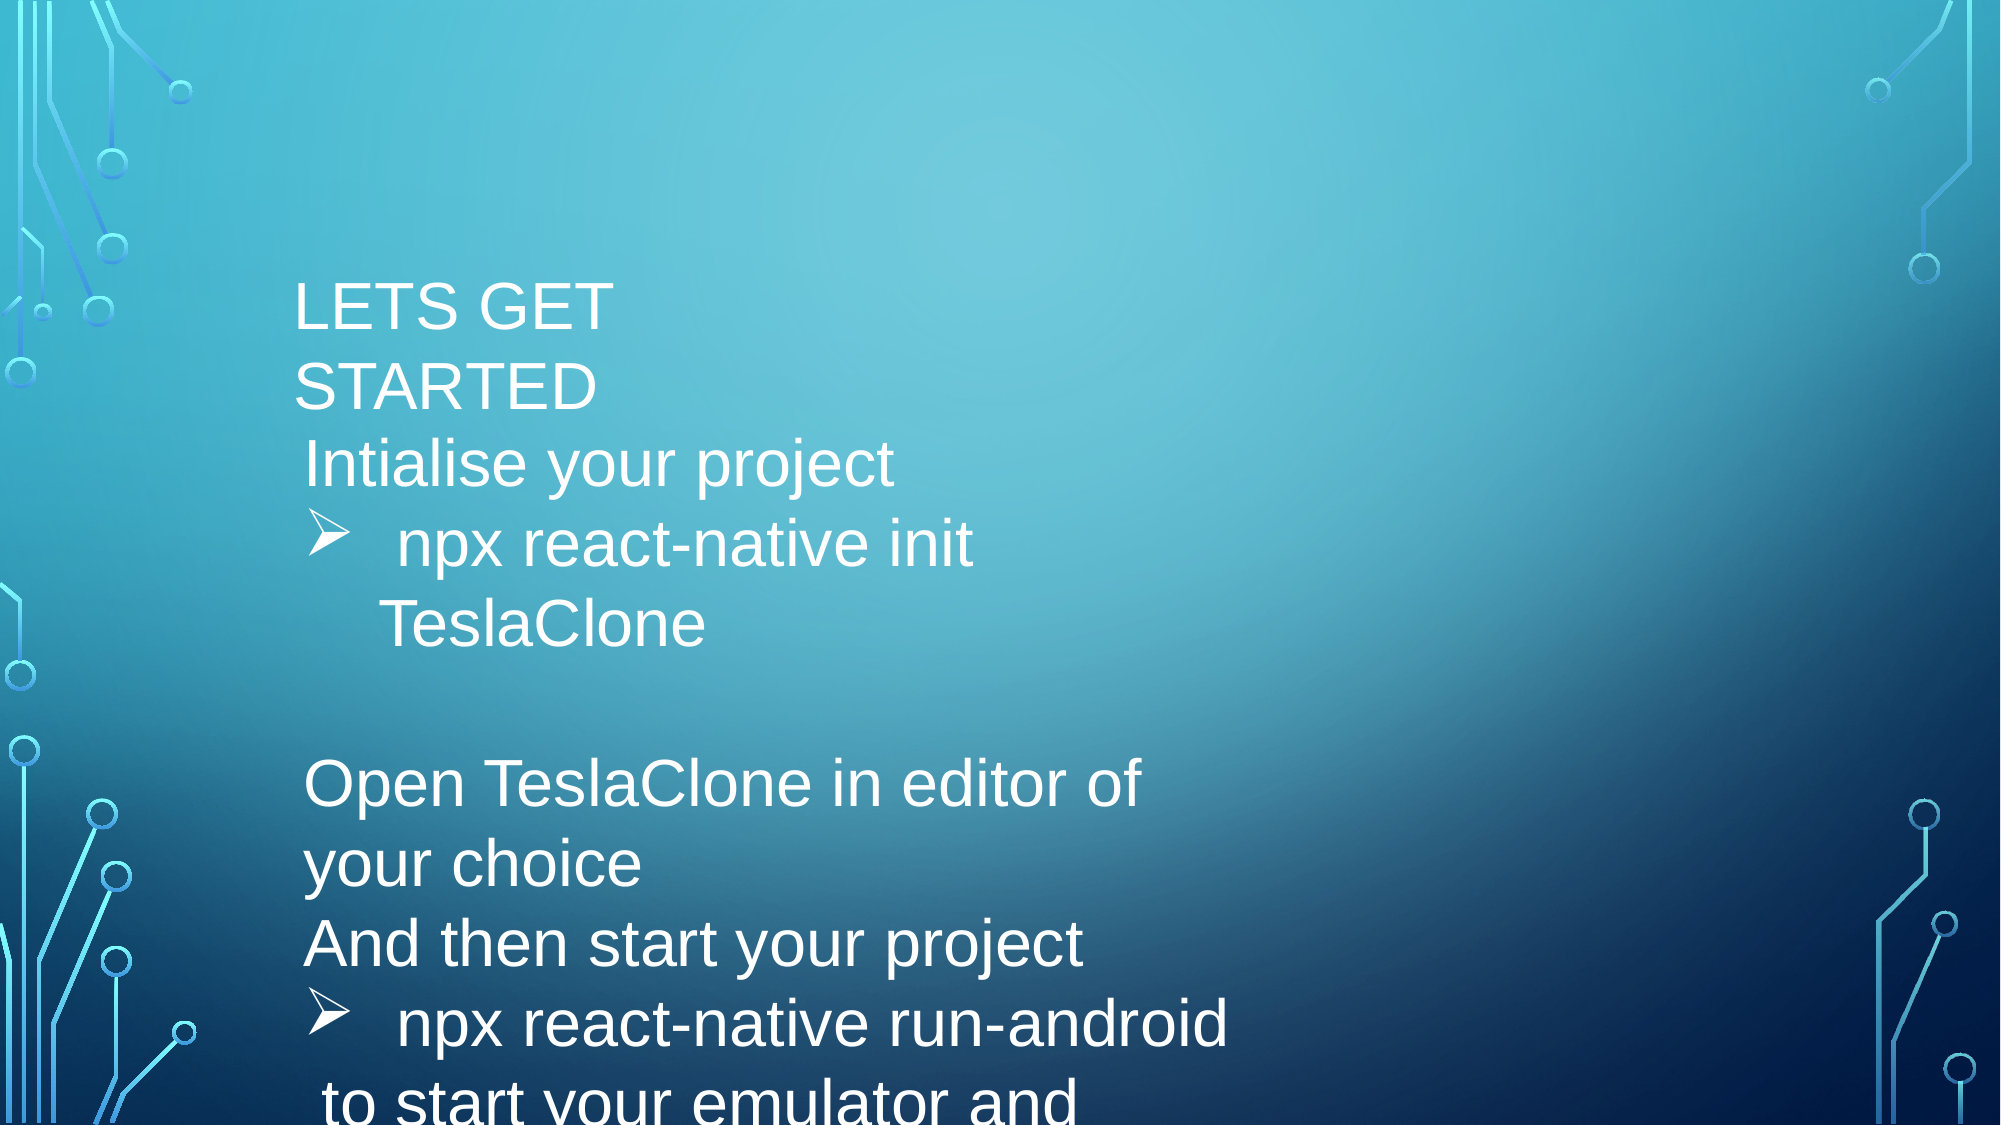

LETS GET STARTED
Intialise your project
 npx react-native init TeslaClone

Open TeslaClone in editor of your choice
And then start your project
 npx react-native run-android
 to start your emulator and project